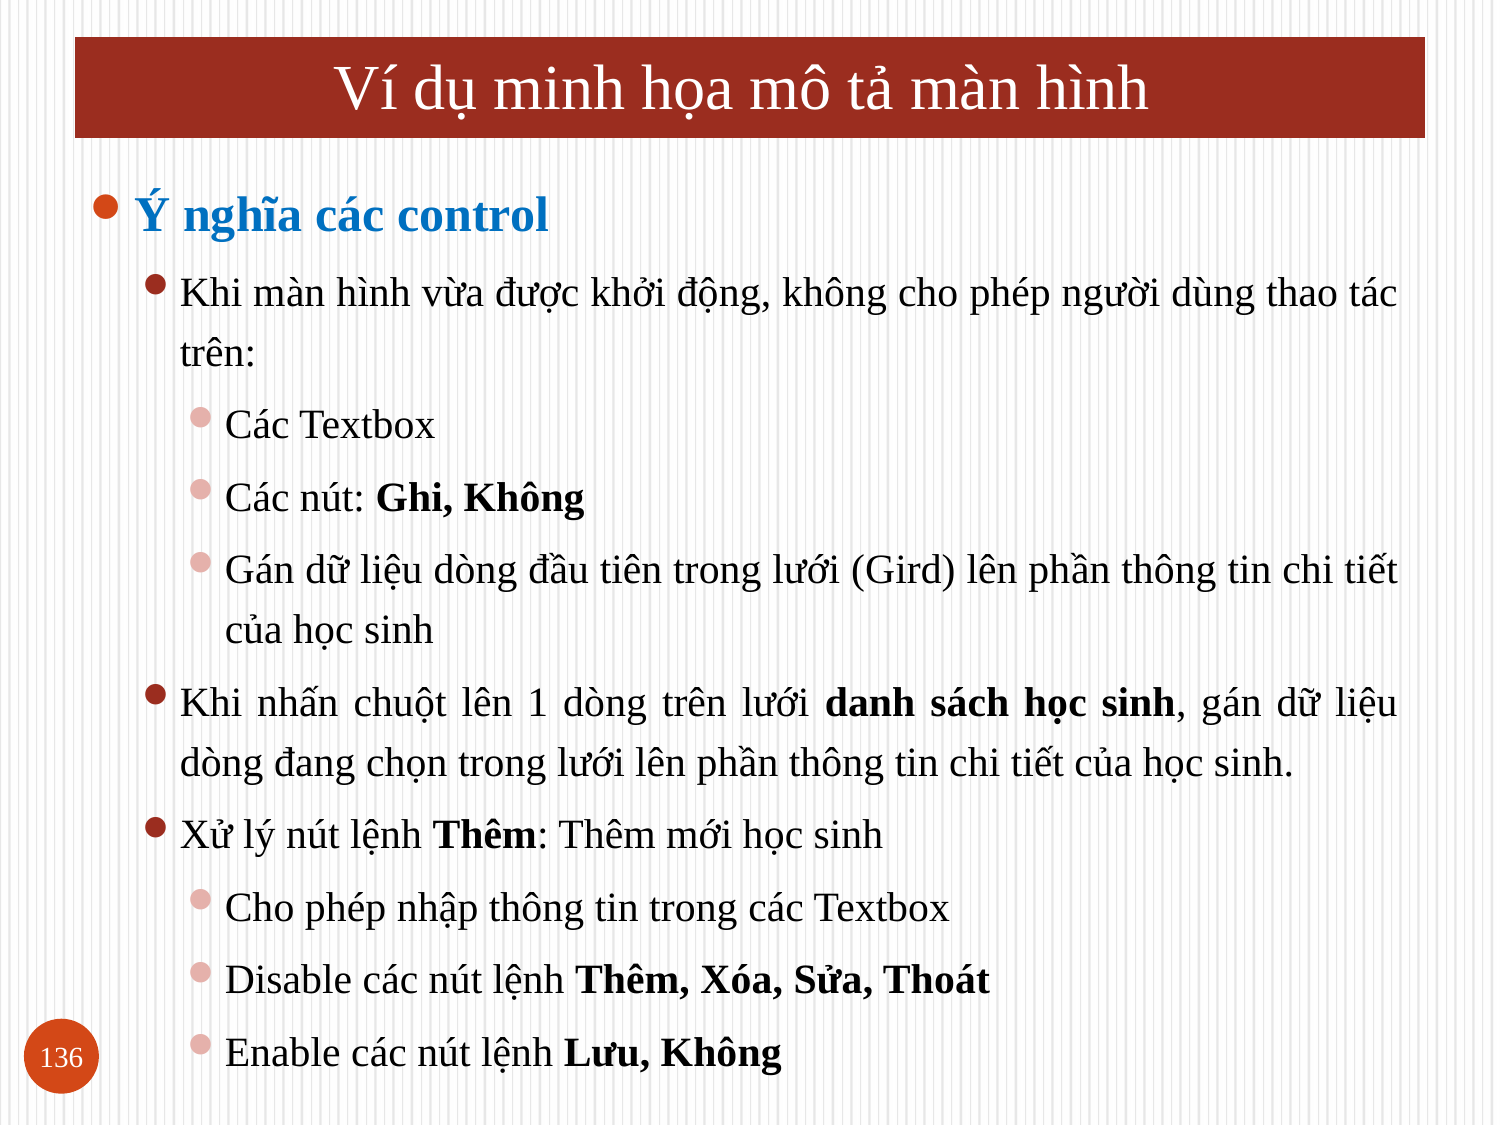

# Ví dụ minh họa mô tả màn hình
Ý nghĩa các control
Khi màn hình vừa được khởi động, không cho phép người dùng thao tác trên:
Các Textbox
Các nút: Ghi, Không
Gán dữ liệu dòng đầu tiên trong lưới (Gird) lên phần thông tin chi tiết của học sinh
Khi nhấn chuột lên 1 dòng trên lưới danh sách học sinh, gán dữ liệu dòng đang chọn trong lưới lên phần thông tin chi tiết của học sinh.
Xử lý nút lệnh Thêm: Thêm mới học sinh
Cho phép nhập thông tin trong các Textbox
Disable các nút lệnh Thêm, Xóa, Sửa, Thoát
Enable các nút lệnh Lưu, Không
136